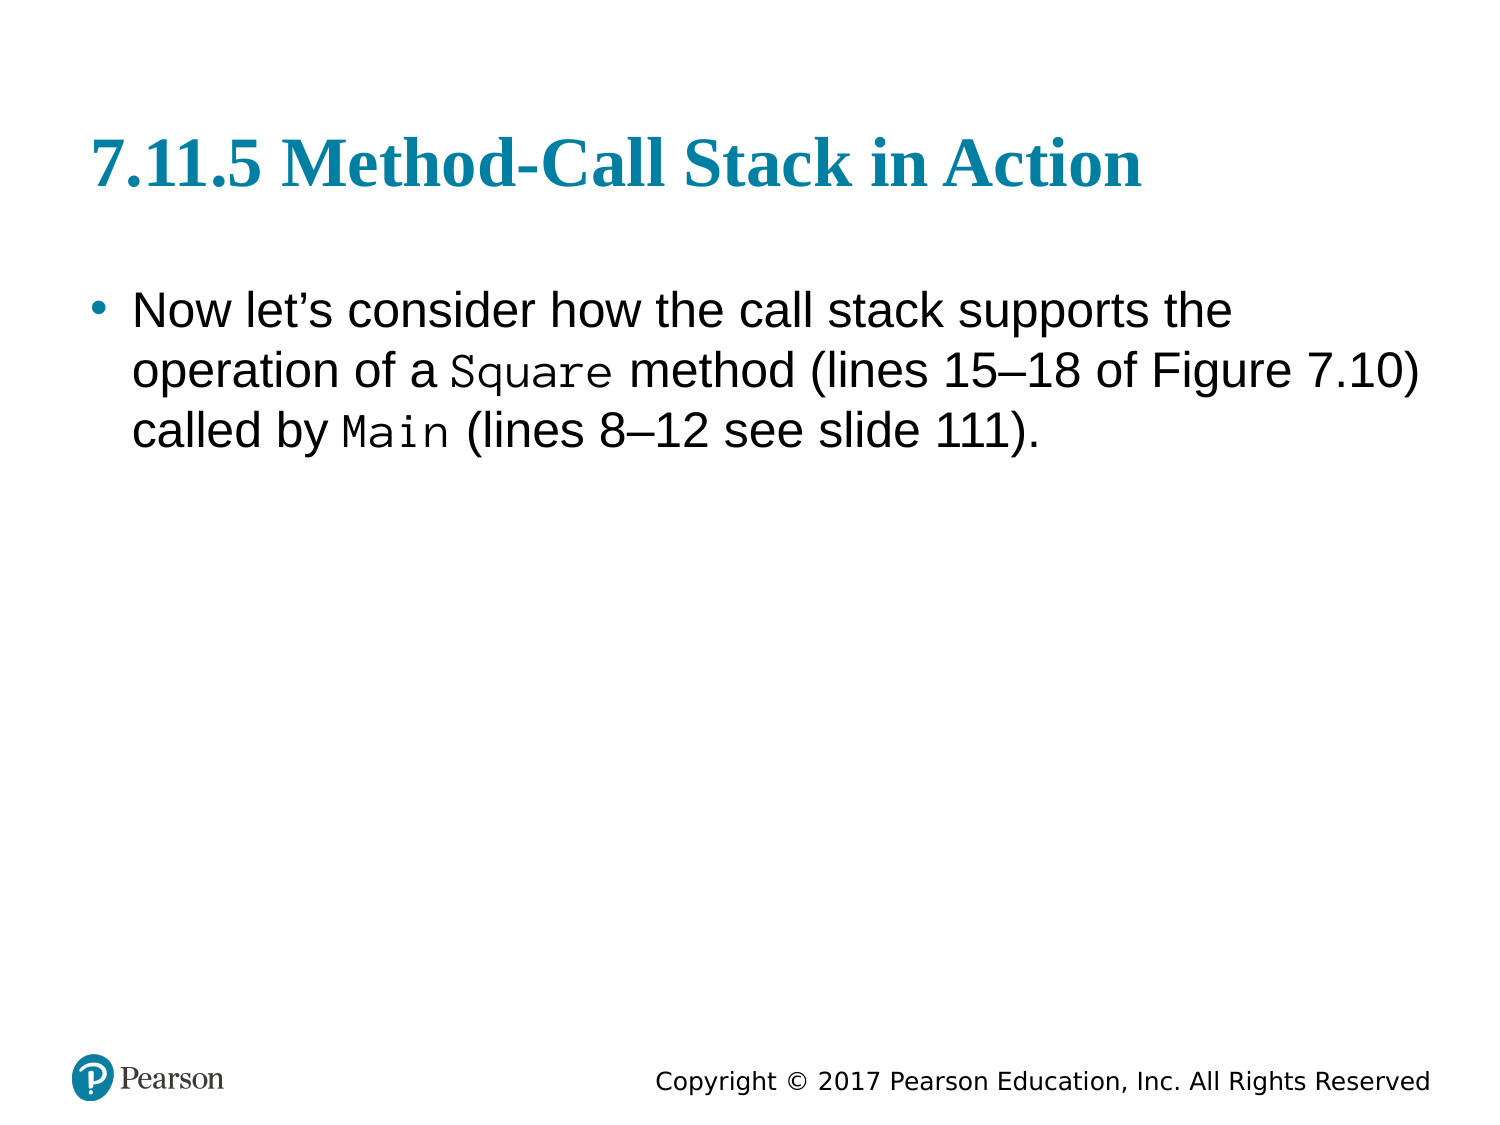

# 7.11.5 Method-Call Stack in Action
Now let’s consider how the call stack supports the operation of a Square method (lines 15–18 of Figure 7.10) called by Main (lines 8–12 see slide 111).